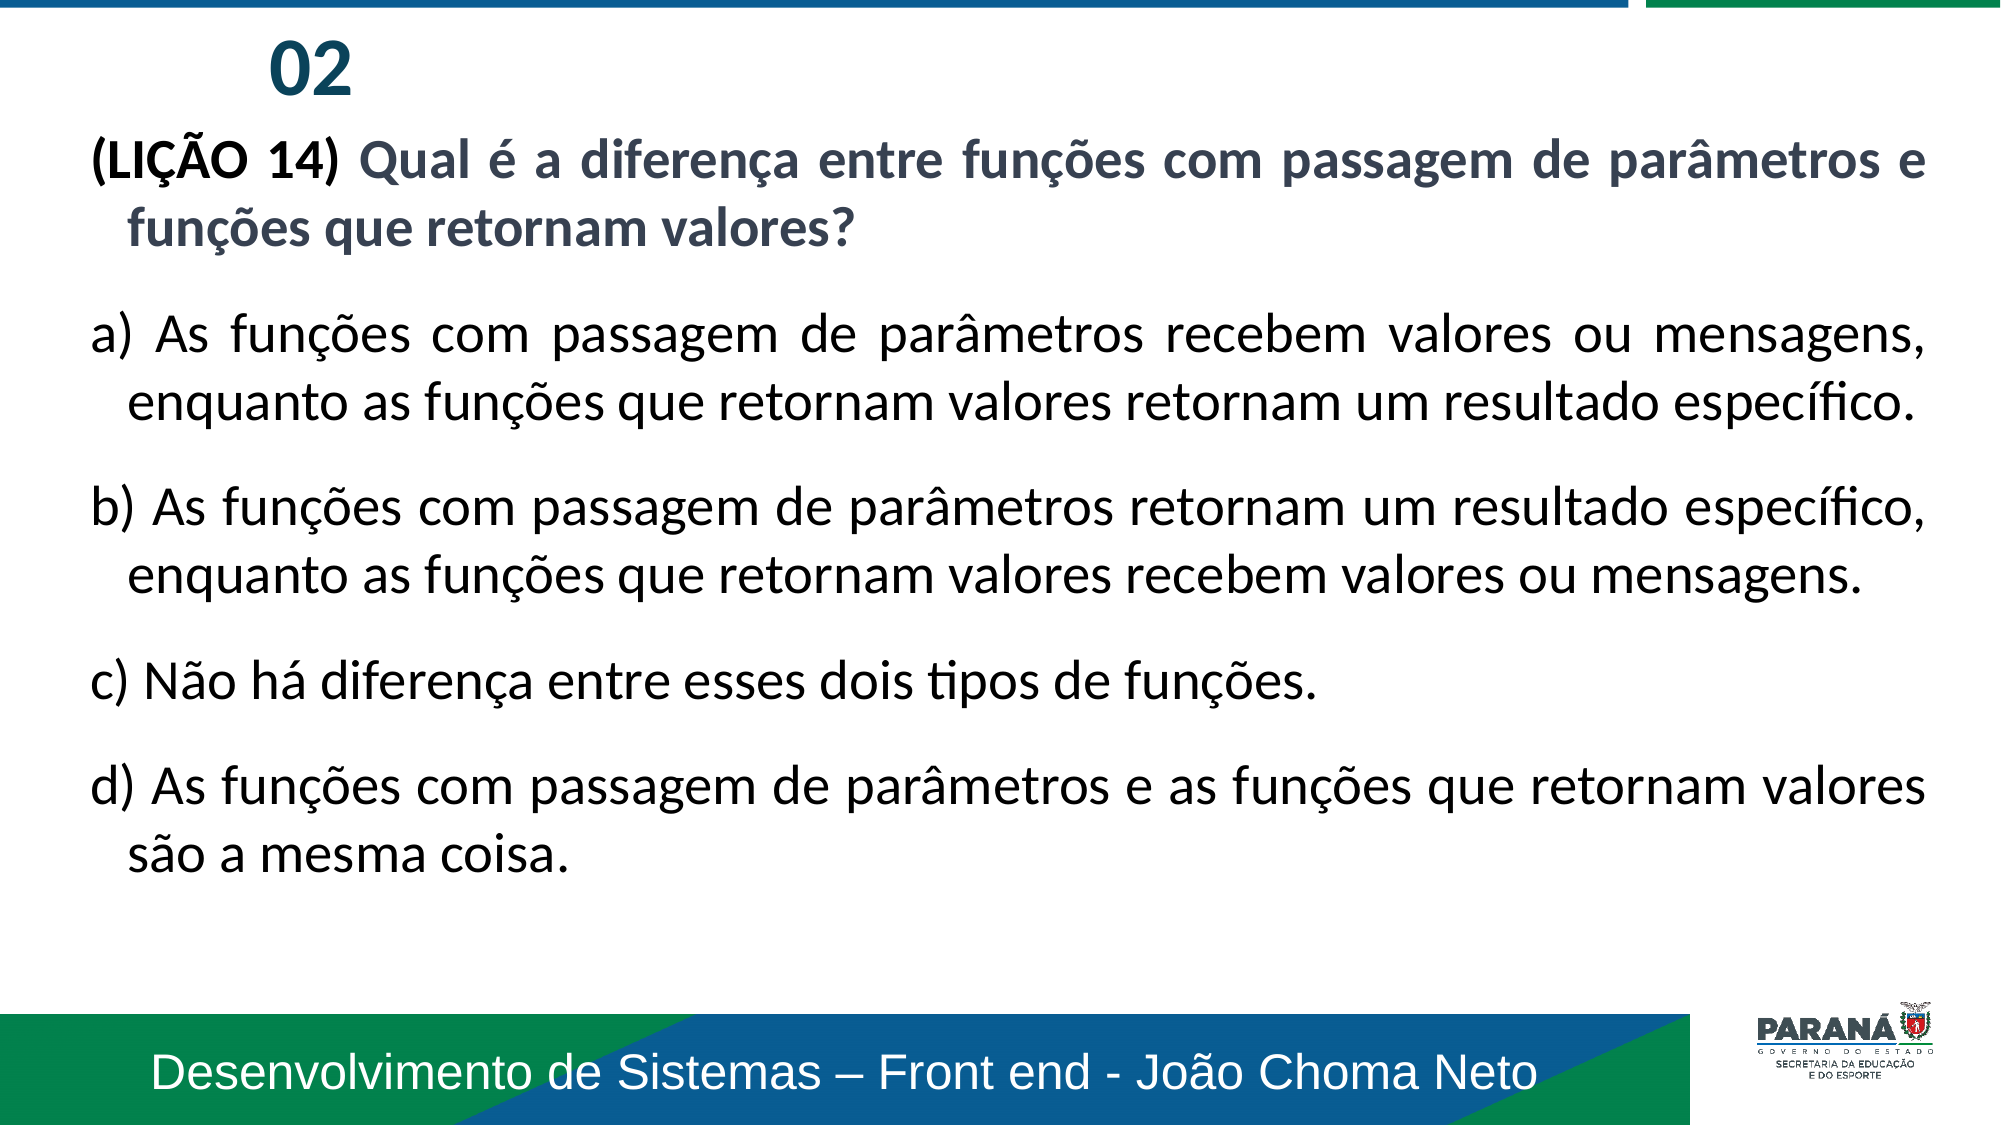

02
(LIÇÃO 14) Qual é a diferença entre funções com passagem de parâmetros e funções que retornam valores?
a) As funções com passagem de parâmetros recebem valores ou mensagens, enquanto as funções que retornam valores retornam um resultado específico.
b) As funções com passagem de parâmetros retornam um resultado específico, enquanto as funções que retornam valores recebem valores ou mensagens.
c) Não há diferença entre esses dois tipos de funções.
d) As funções com passagem de parâmetros e as funções que retornam valores são a mesma coisa.